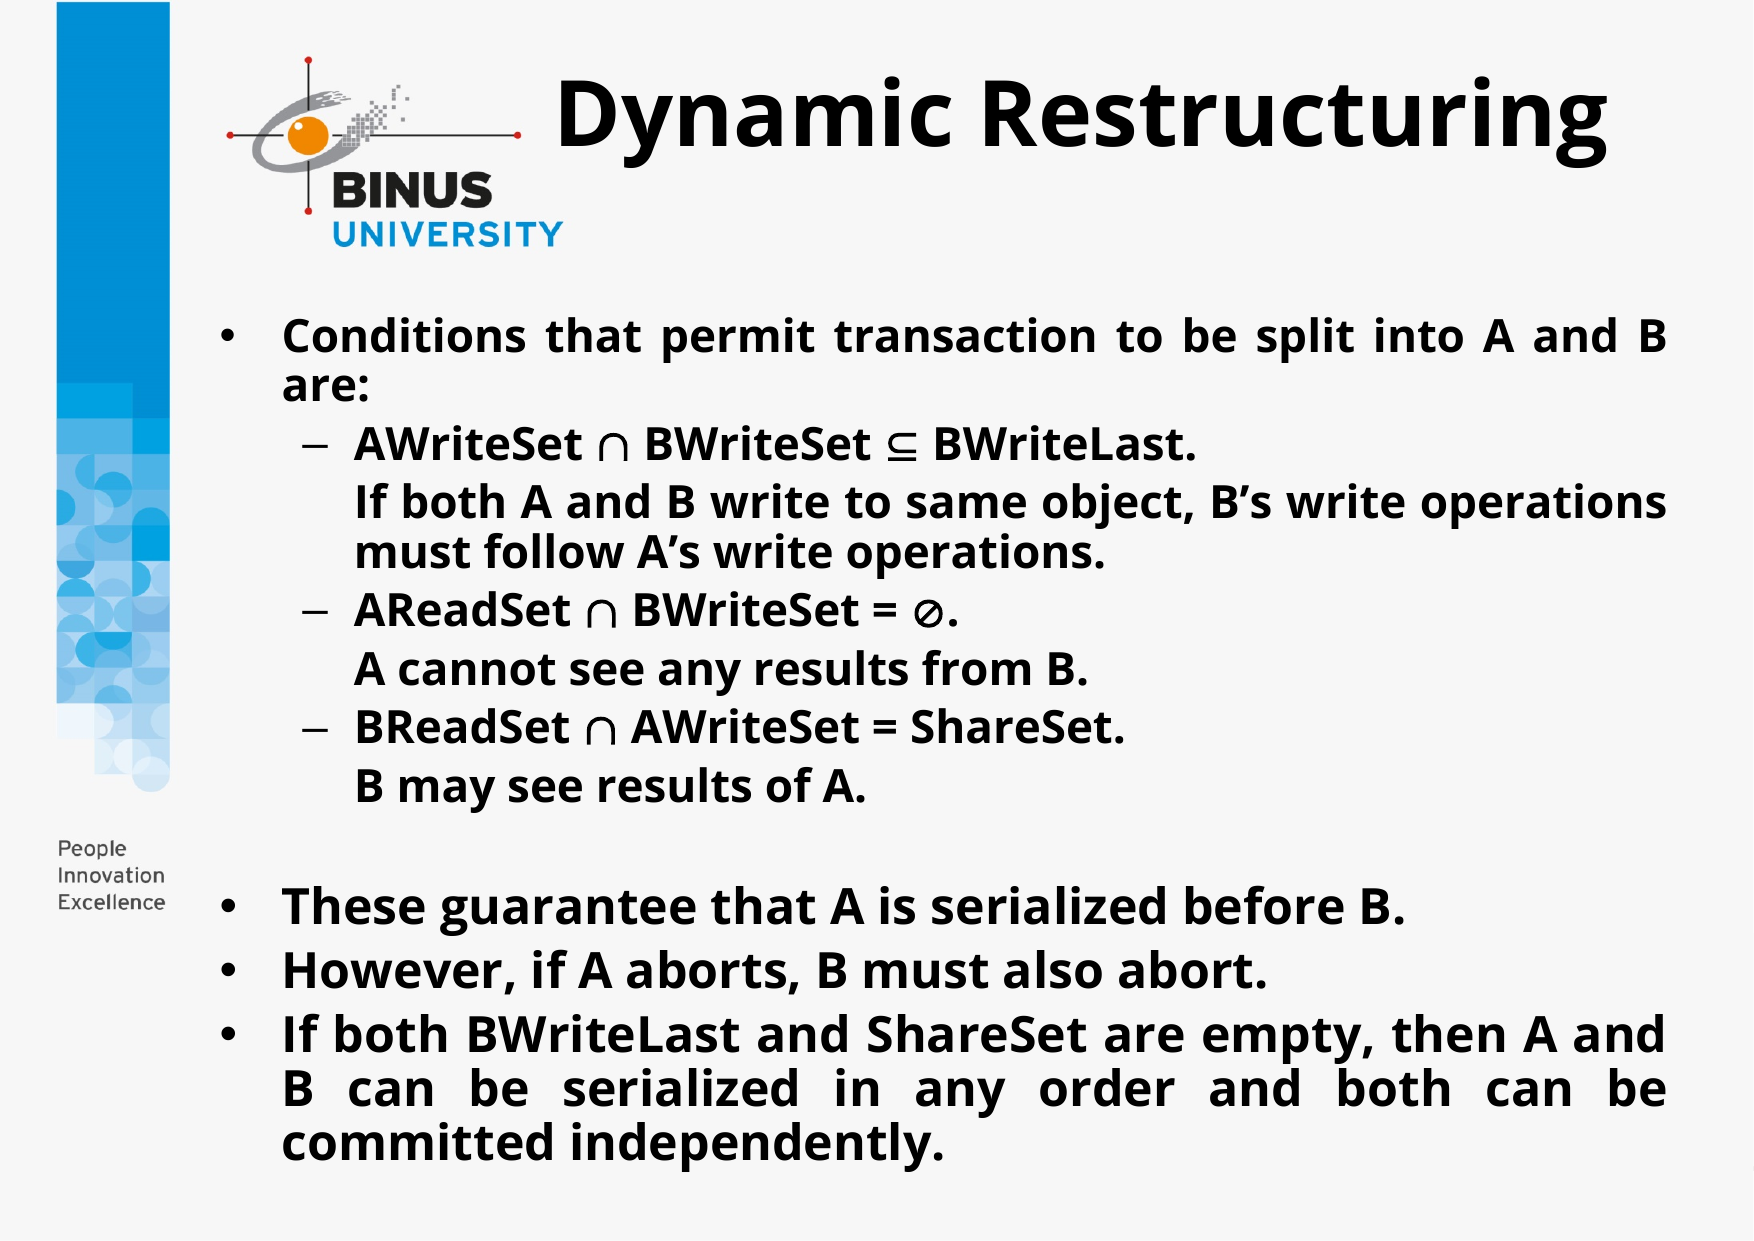

Dynamic Restructuring
Conditions that permit transaction to be split into A and B are:
AWriteSet ∩ BWriteSet ⊆ BWriteLast.
	If both A and B write to same object, B’s write operations must follow A’s write operations.
AReadSet ∩ BWriteSet = ∅.
	A cannot see any results from B.
BReadSet ∩ AWriteSet = ShareSet.
	B may see results of A.

These guarantee that A is serialized before B.
However, if A aborts, B must also abort.
If both BWriteLast and ShareSet are empty, then A and B can be serialized in any order and both can be committed independently.